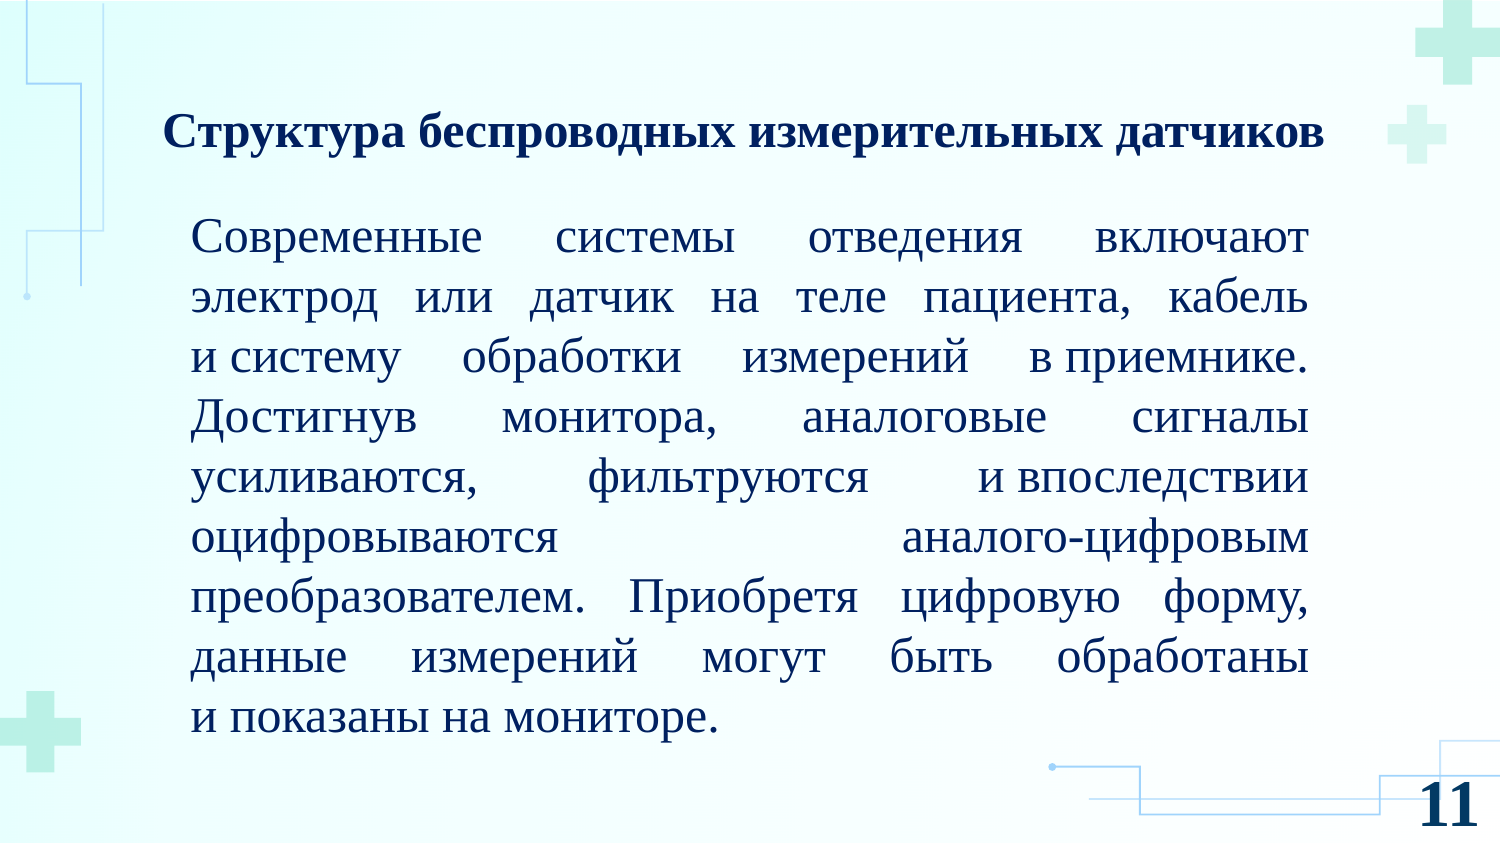

Структура беспроводных измерительных датчиков
Современные системы отведения включают электрод или датчик на теле пациента, кабель и систему обработки измерений в приемнике. Достигнув монитора, аналоговые сигналы усиливаются, фильтруются и впоследствии оцифровываются аналого-цифровым преобразователем. Приобретя цифровую форму, данные измерений могут быть обработаны и показаны на мониторе.

11